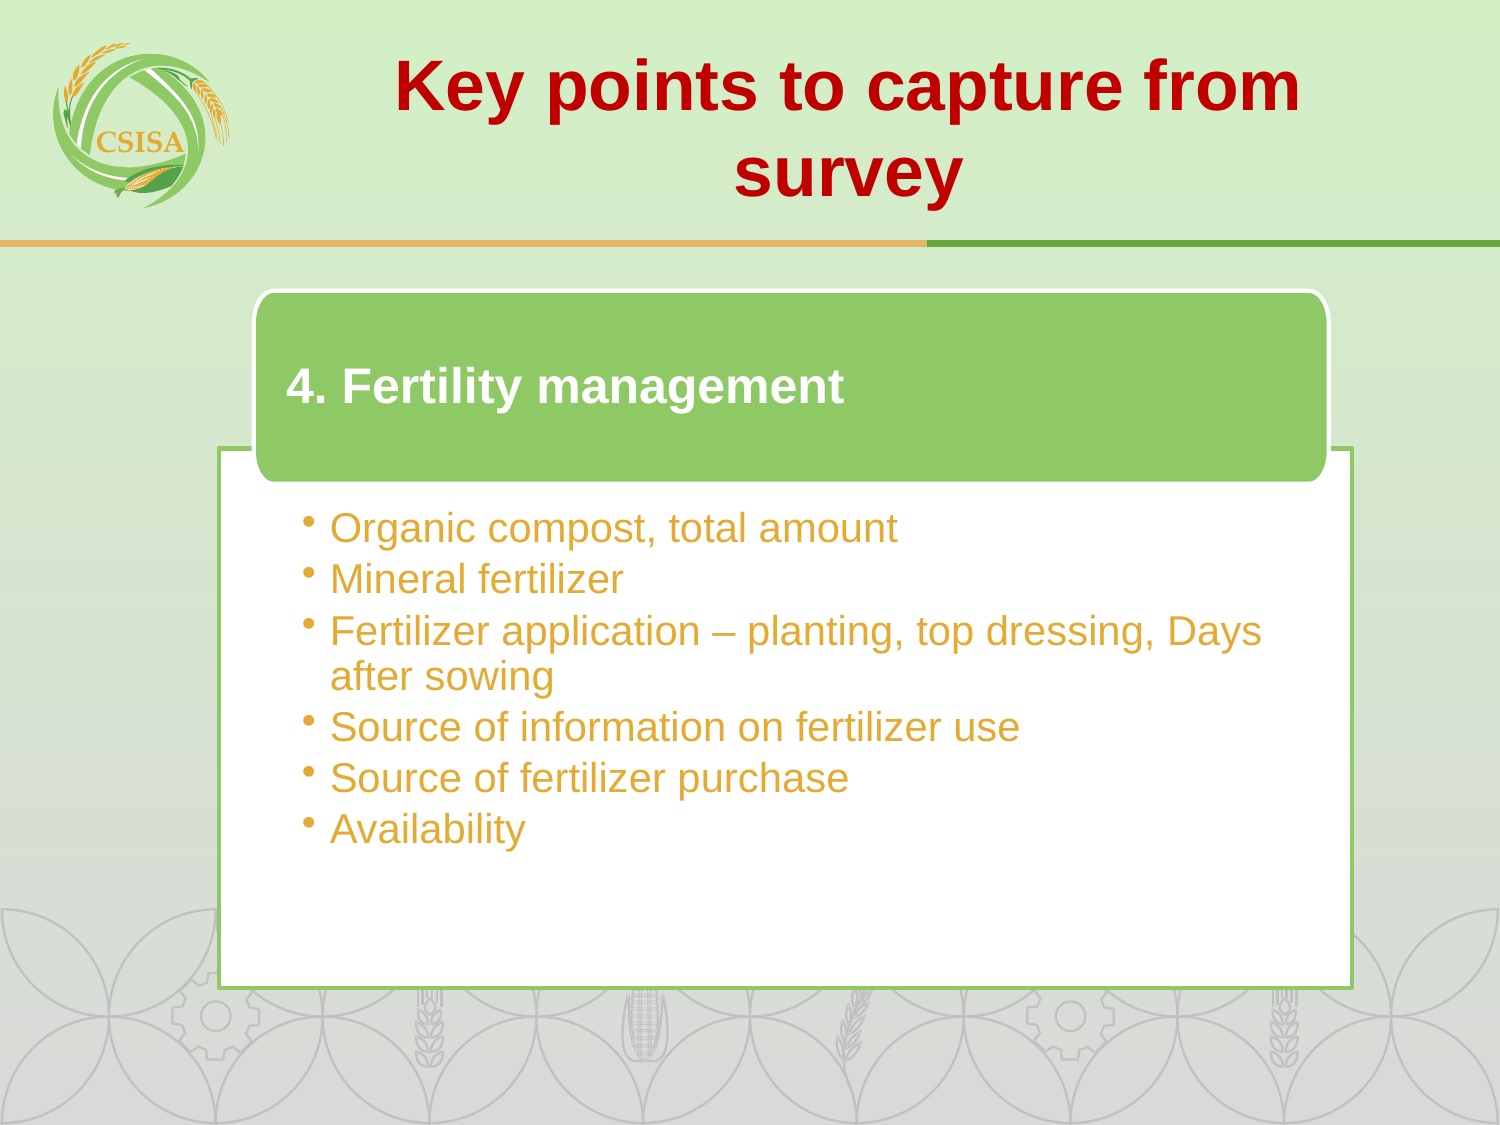

# Key points to capture from survey
4. Fertility management
Organic compost, total amount
Mineral fertilizer
Fertilizer application – planting, top dressing, Days after sowing
Source of information on fertilizer use
Source of fertilizer purchase
Availability